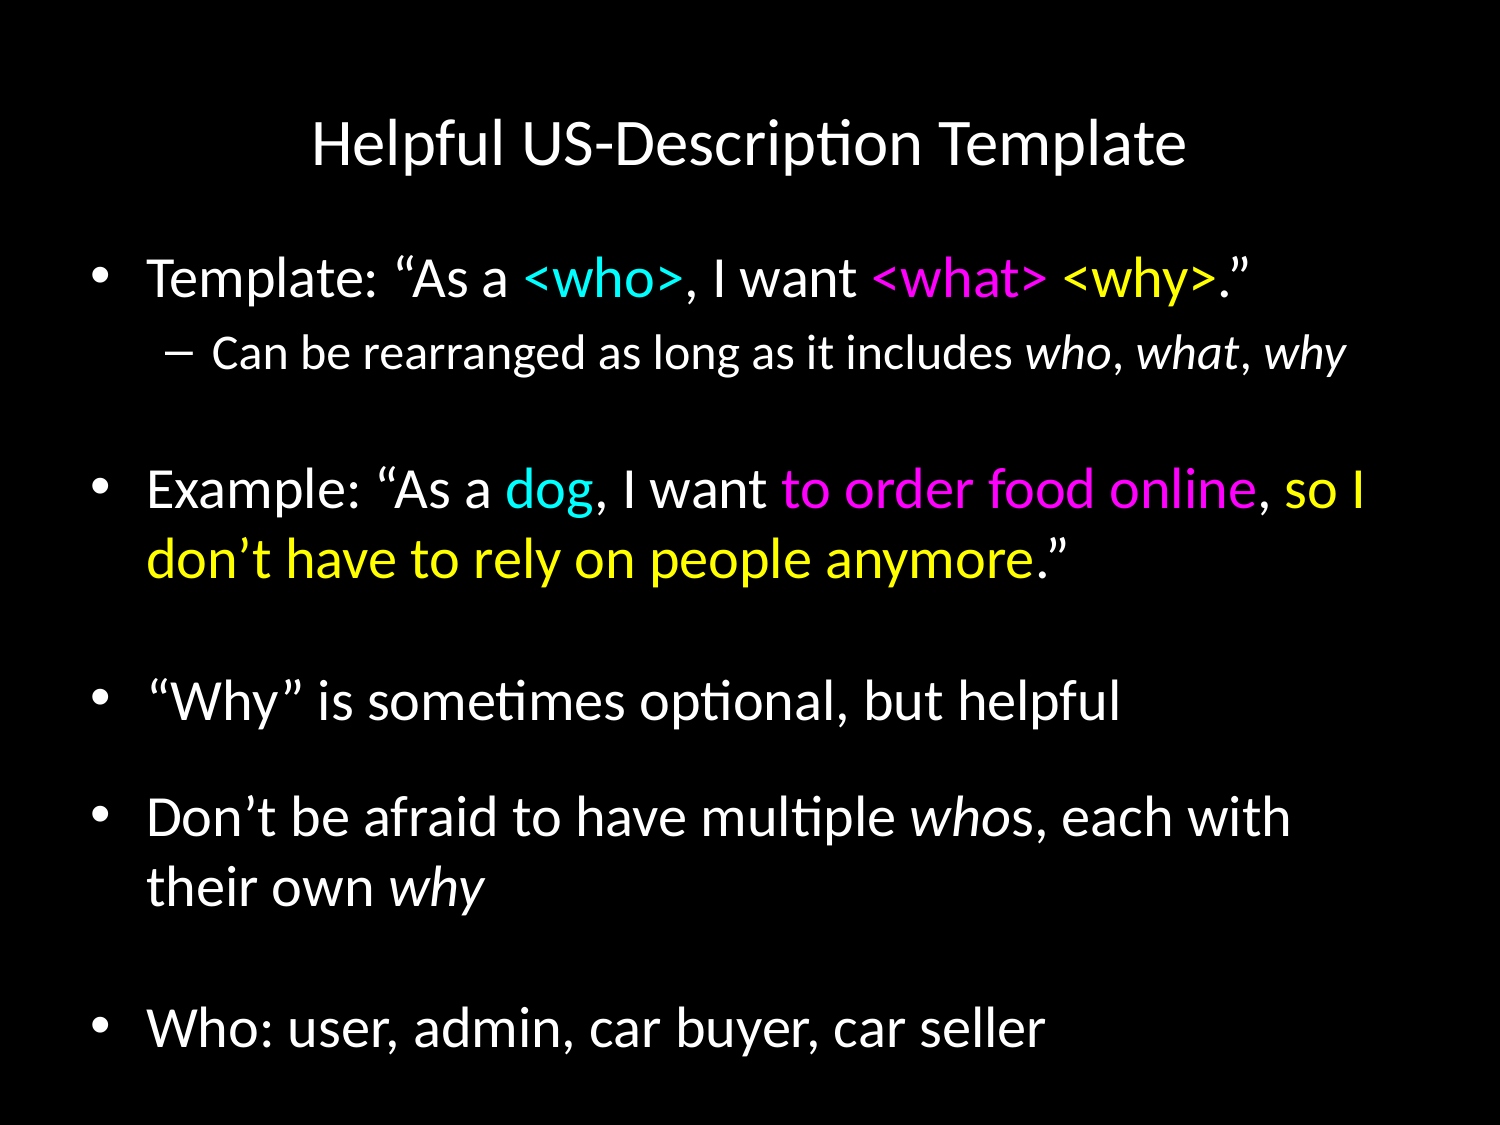

# Helpful US-Description Template
Template: “As a <who>, I want <what> <why>.”
Can be rearranged as long as it includes who, what, why

Example: “As a dog, I want to order food online, so I don’t have to rely on people anymore.”

“Why” is sometimes optional, but helpful

Don’t be afraid to have multiple whos, each with their own why

Who: user, admin, car buyer, car seller